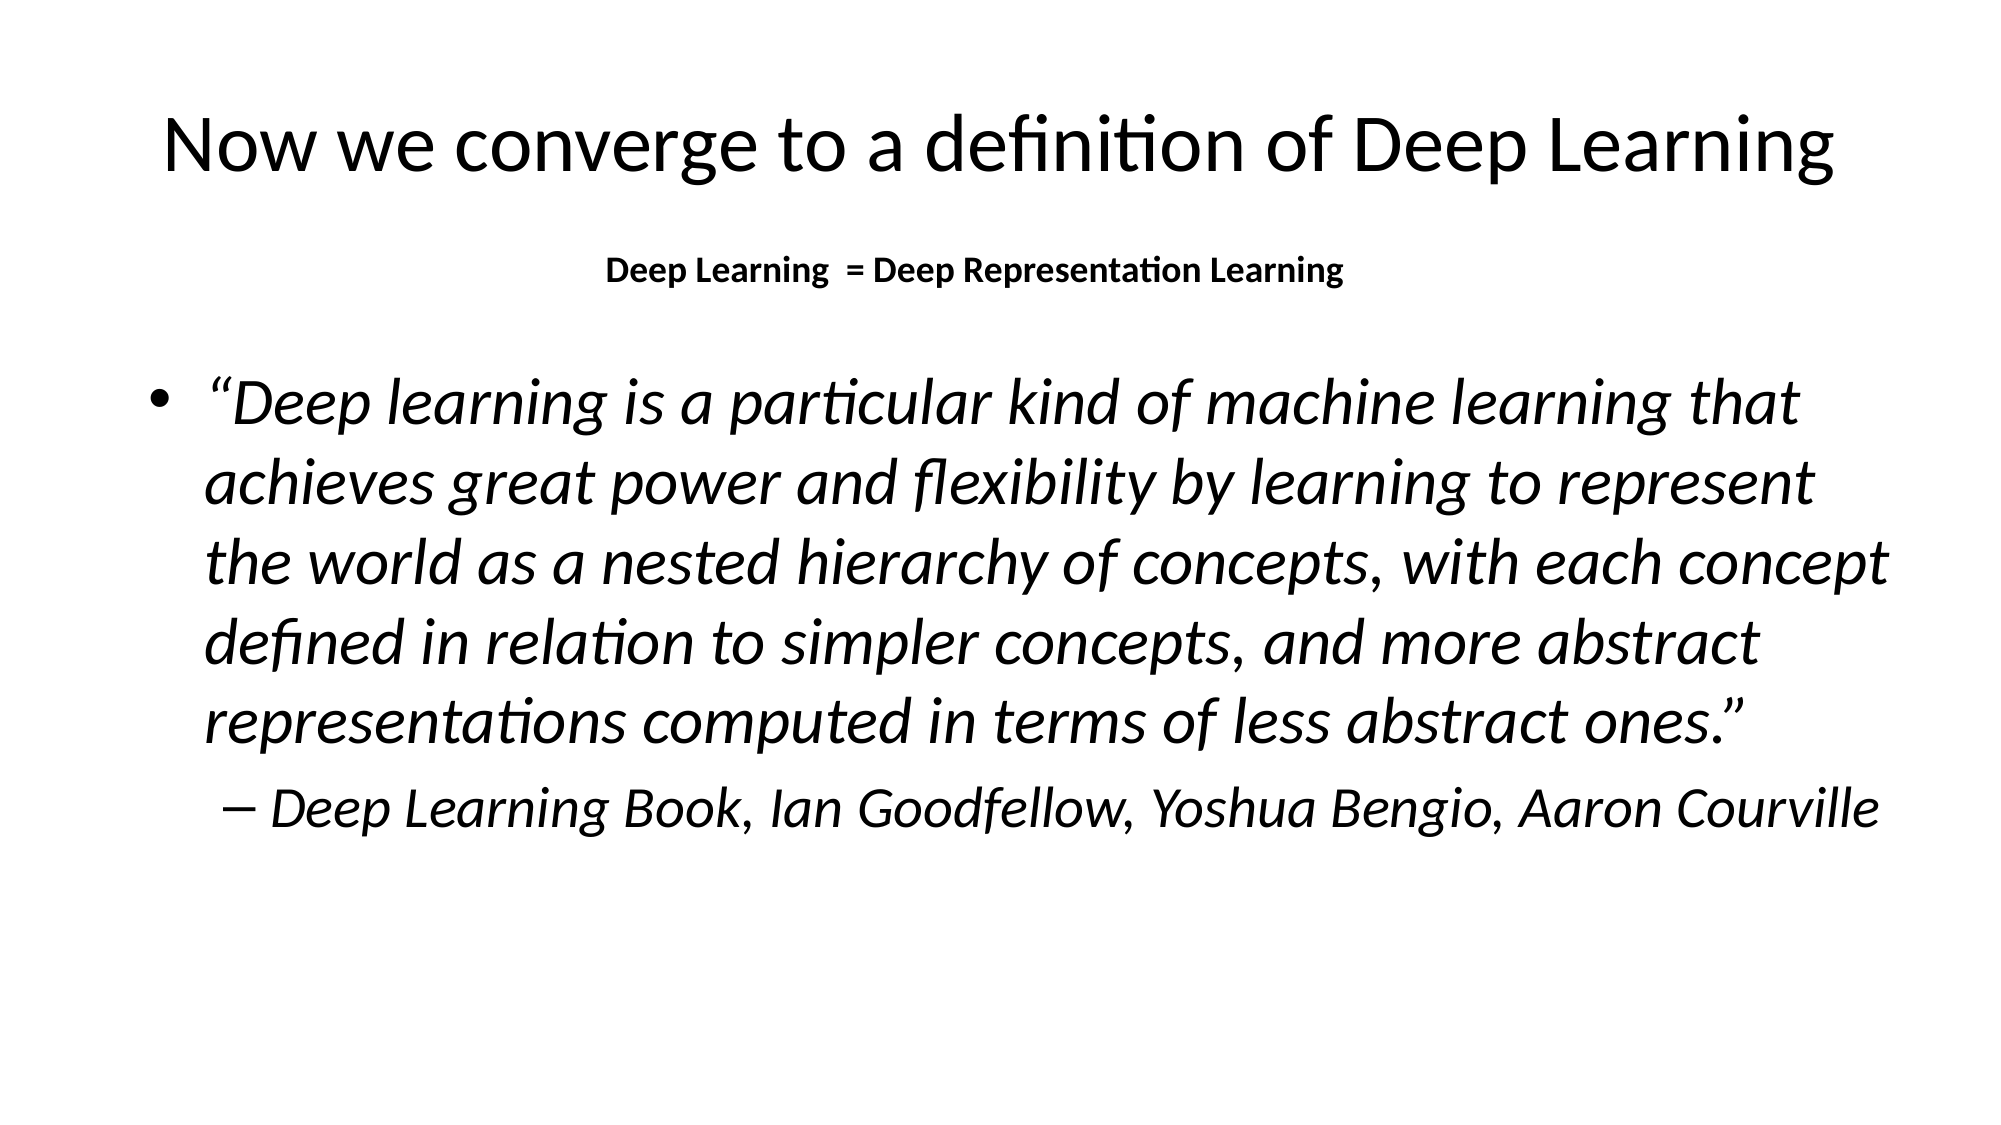

# Now we converge to a definition of Deep Learning
Deep Learning  = Deep Representation Learning
“Deep learning is a particular kind of machine learning that achieves great power and flexibility by learning to represent the world as a nested hierarchy of concepts, with each concept defined in relation to simpler concepts, and more abstract representations computed in terms of less abstract ones.”
Deep Learning Book, Ian Goodfellow, Yoshua Bengio, Aaron Courville